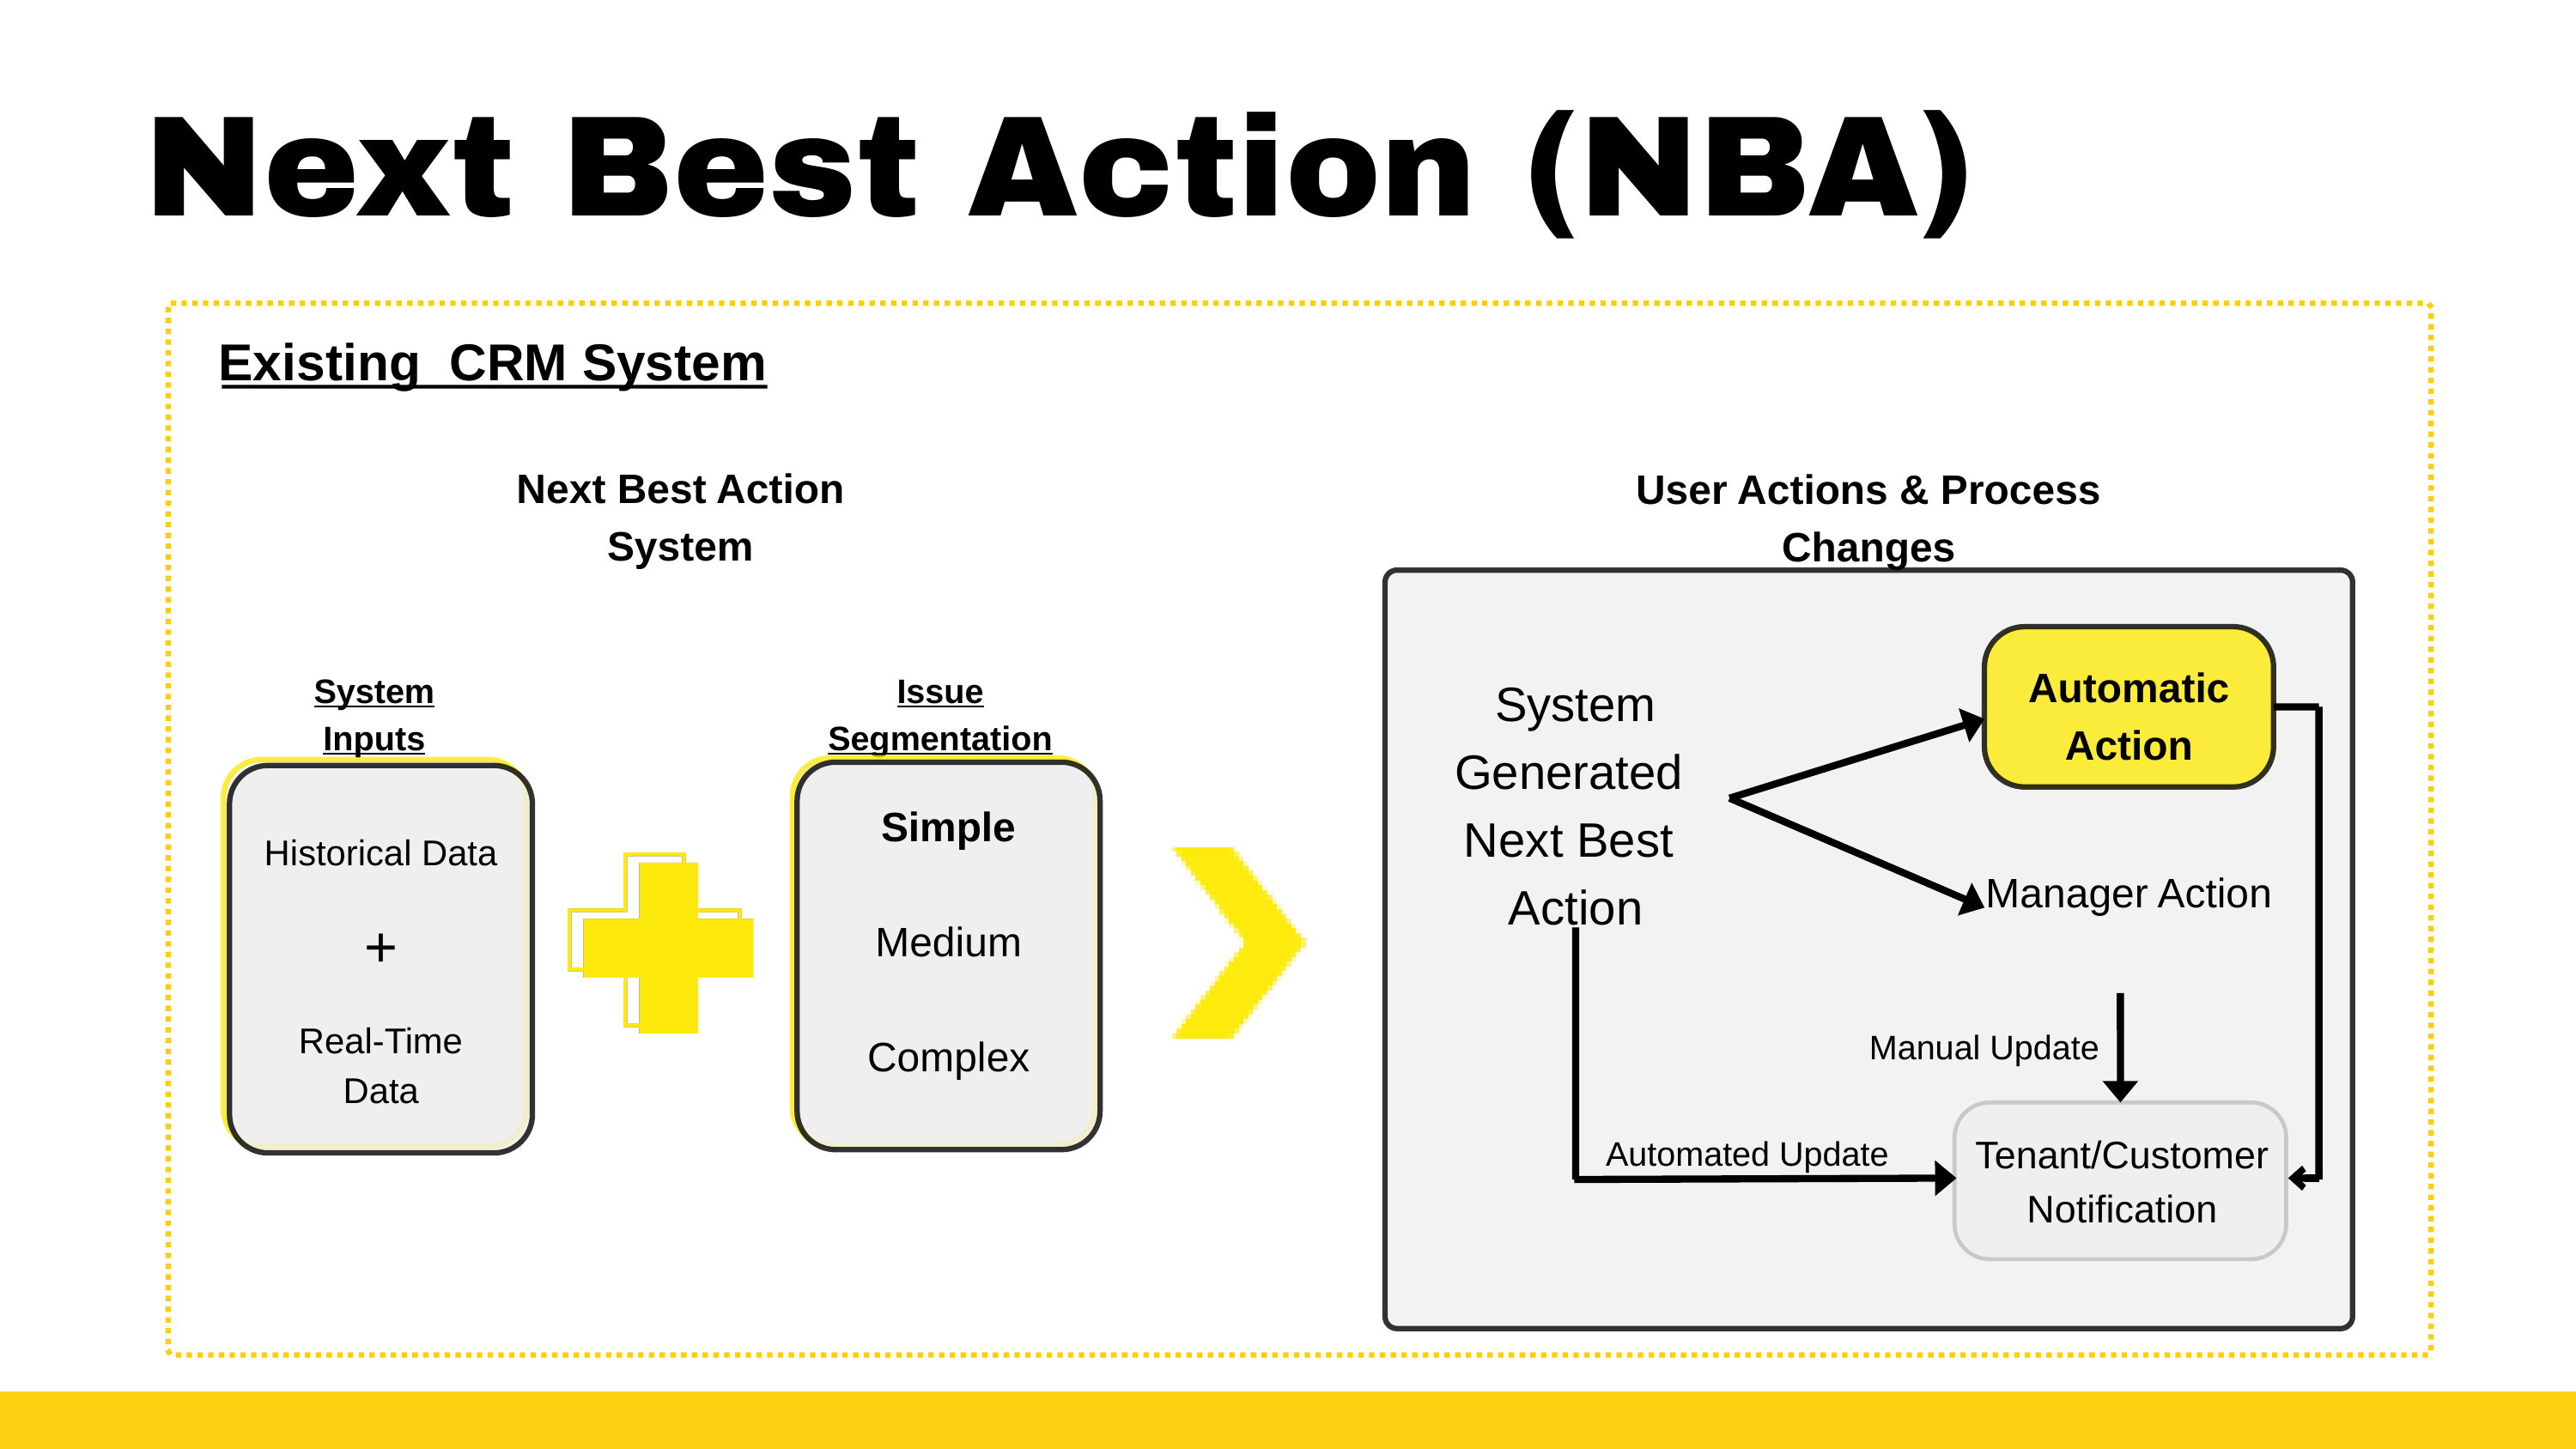

Next Best Action (NBA)

Existing  CRM System

Next Best Action System
User Actions & Process Changes

Automatic Action

Manager Action

System Inputs
Issue Segmentation
System Generated
Next Best
Action

Simple

Medium

Complex

Historical Data

+

Real-Time Data

Manual Update

Tenant/Customer Notification
Automated Update